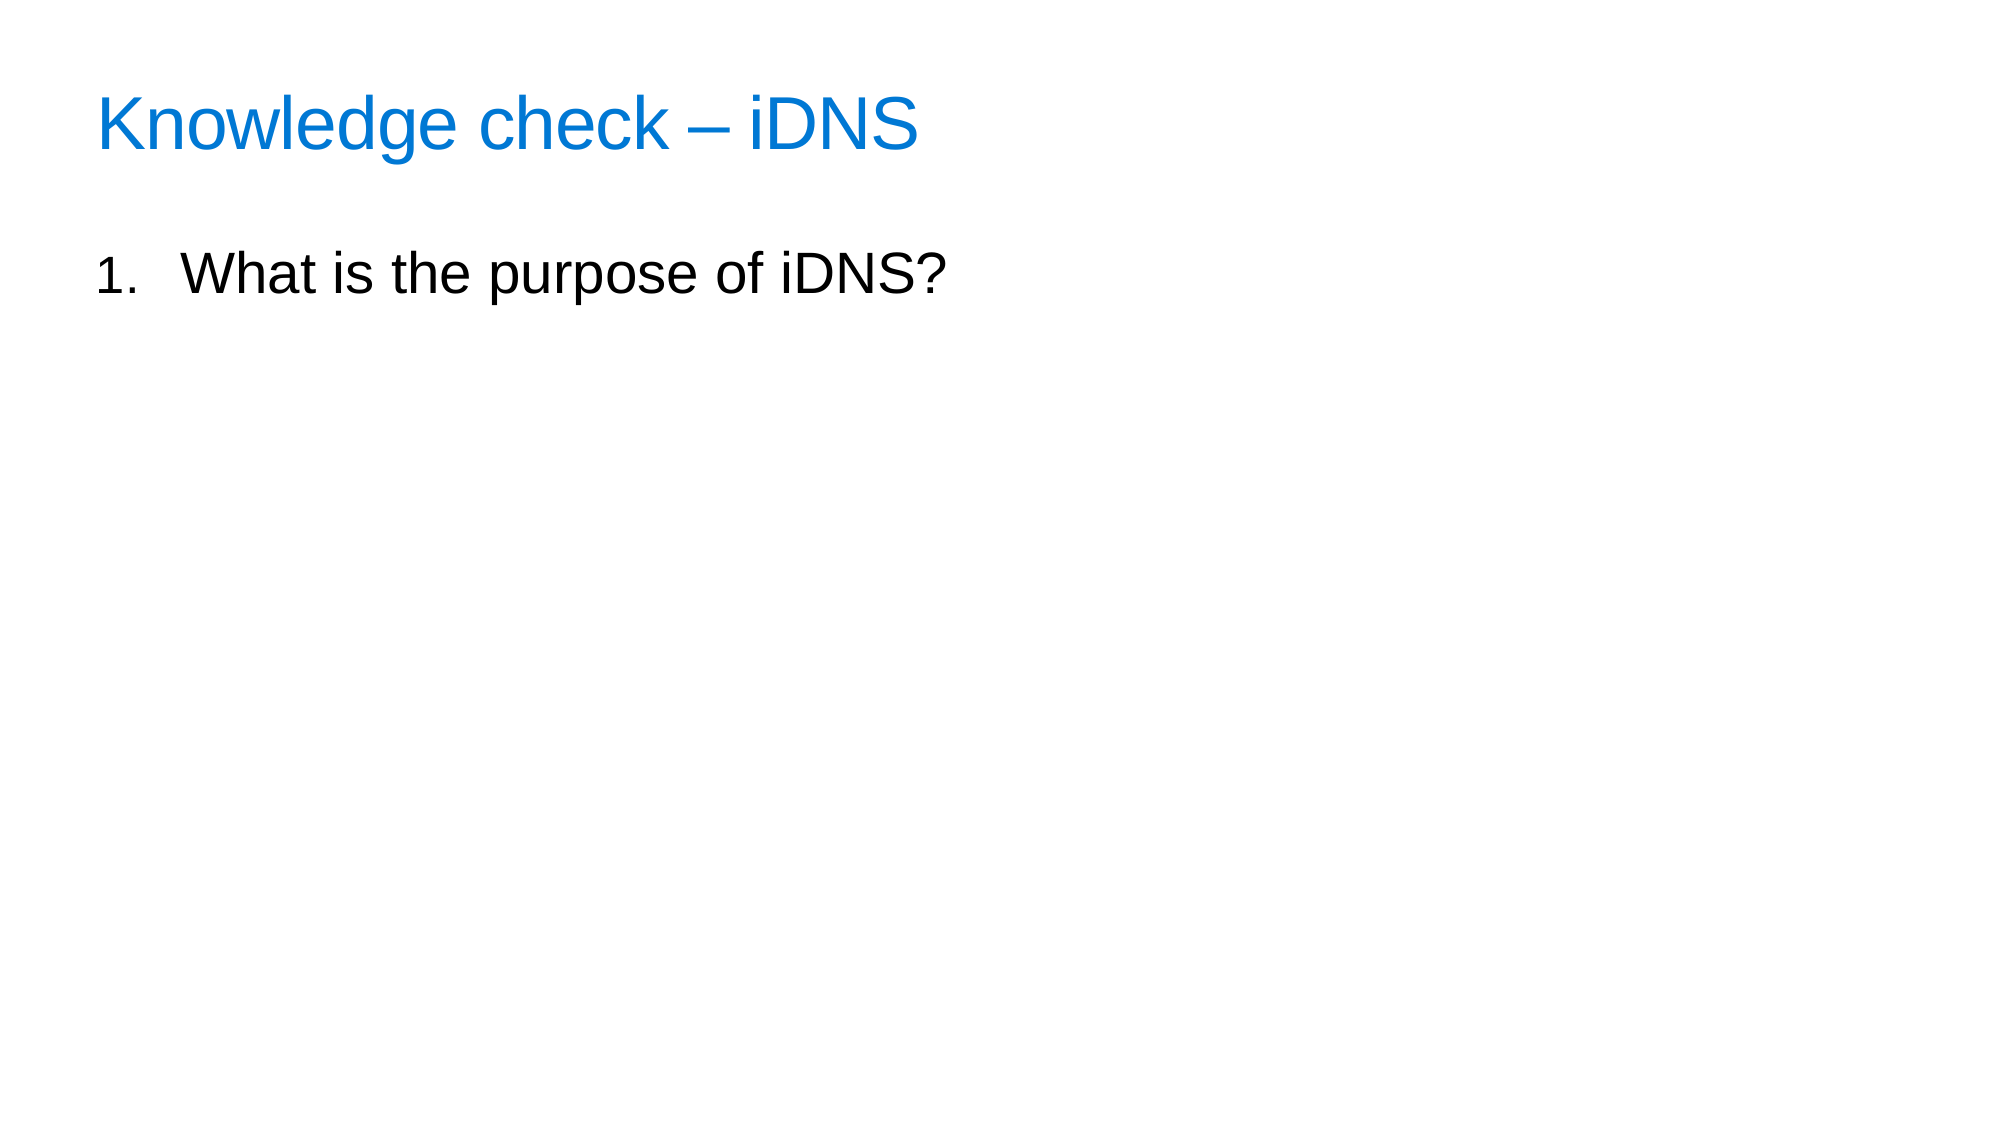

# Knowledge check – iDNS
What is the purpose of iDNS?